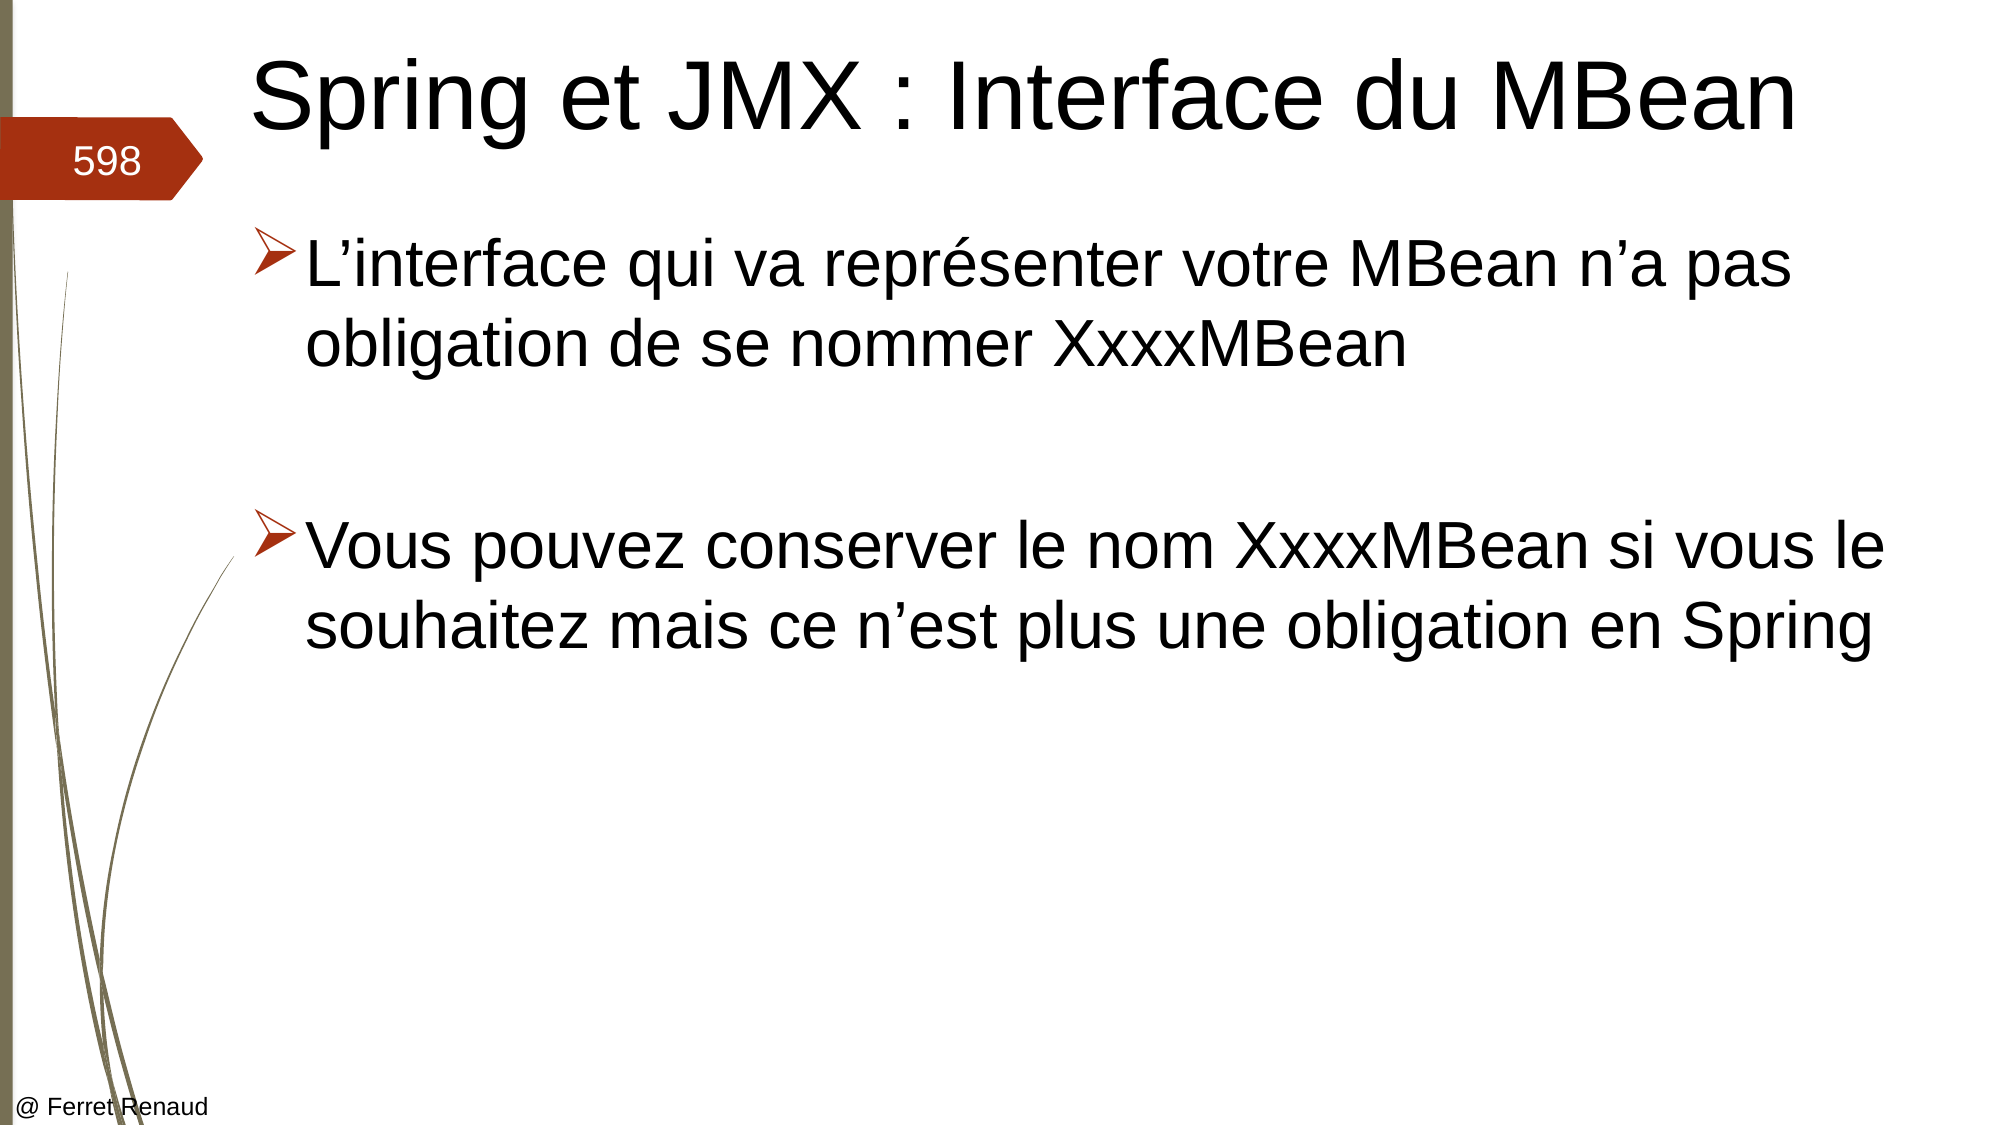

# Spring et JMX : Interface du MBean
598
L’interface qui va représenter votre MBean n’a pas obligation de se nommer XxxxMBean

Vous pouvez conserver le nom XxxxMBean si vous le souhaitez mais ce n’est plus une obligation en Spring
@ Ferret Renaud